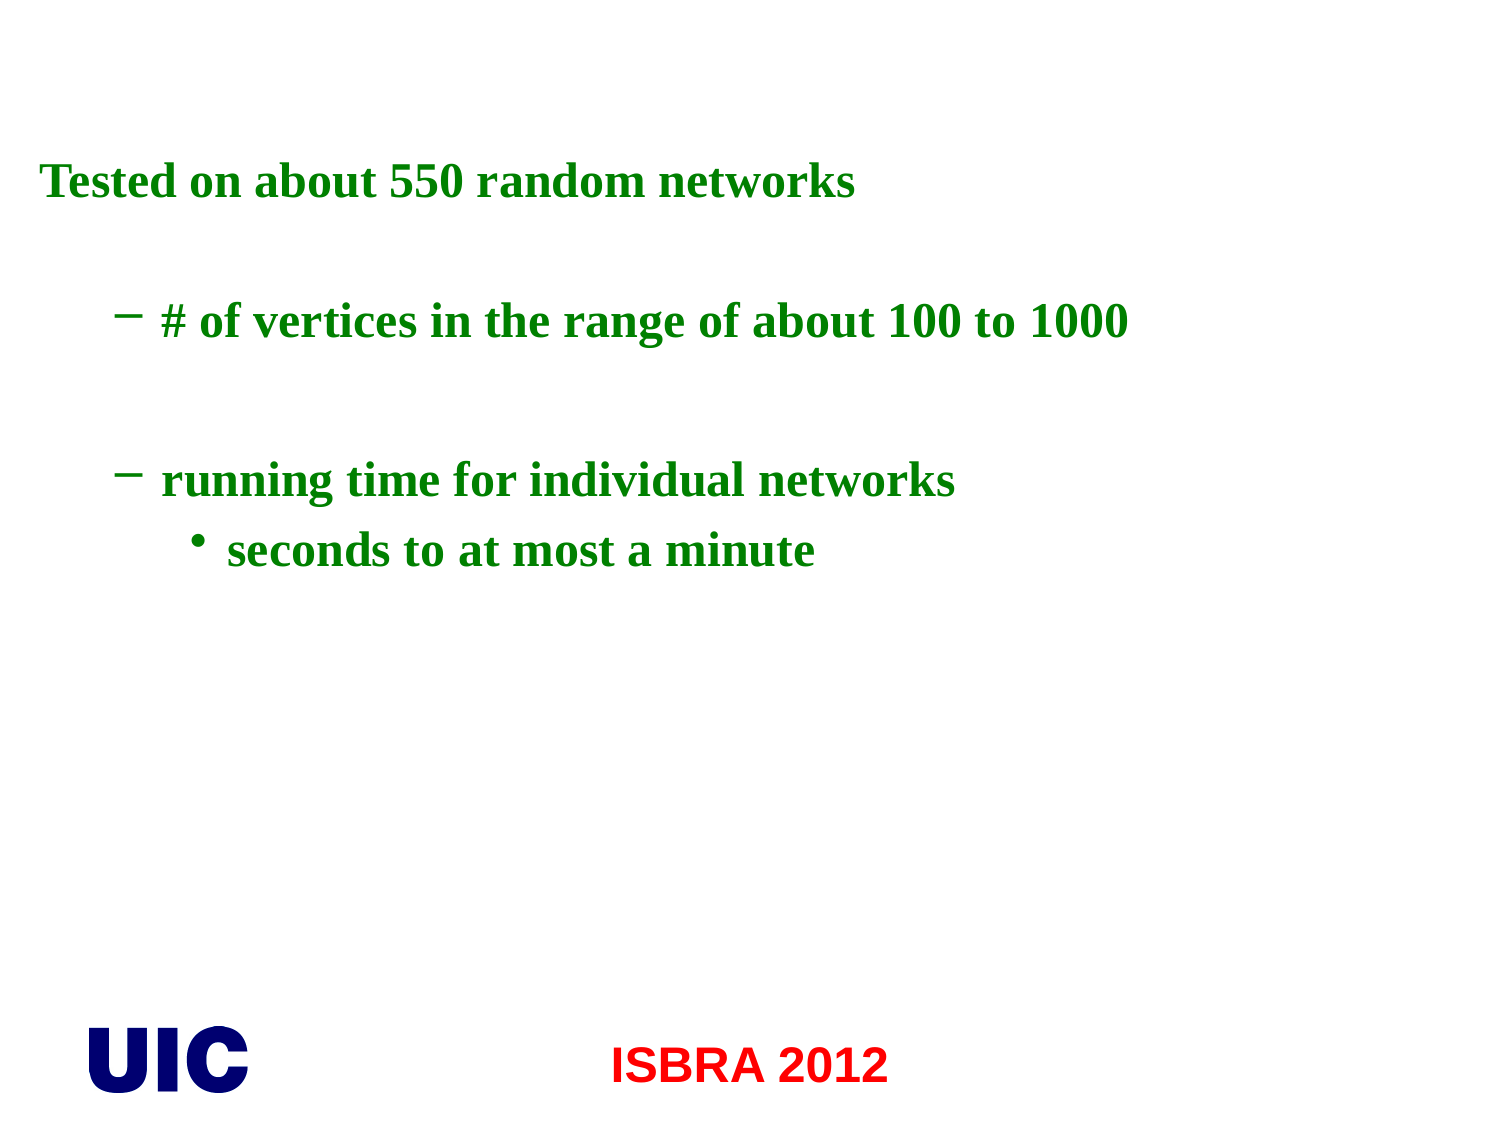

Tested on about 550 random networks

# of vertices in the range of about 100 to 1000

running time for individual networks
seconds to at most a minute

ISBRA 2012